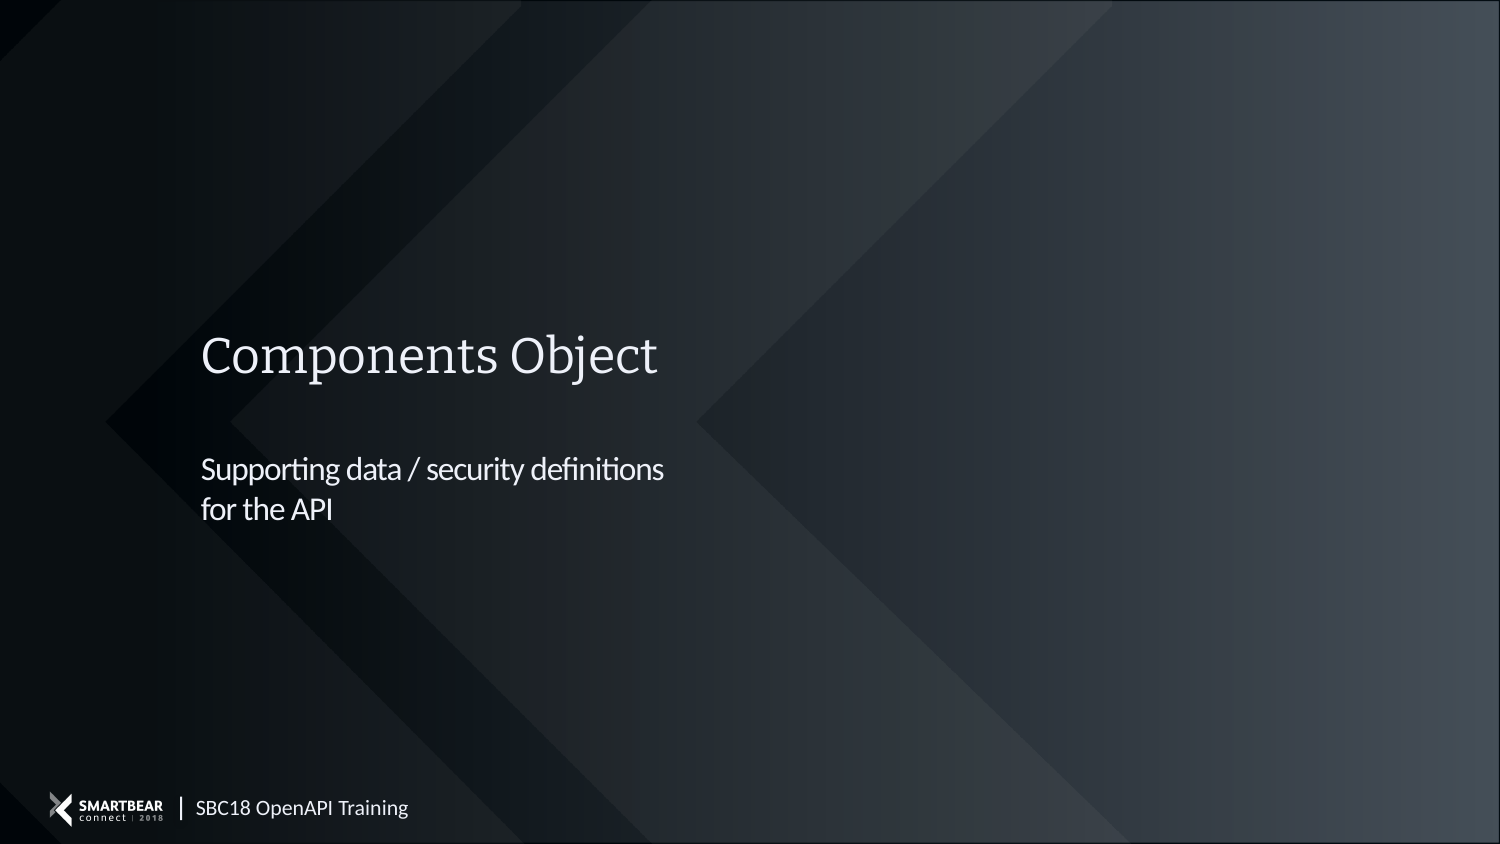

Components Object
Supporting data / security definitions for the API
SBC18 OpenAPI Training